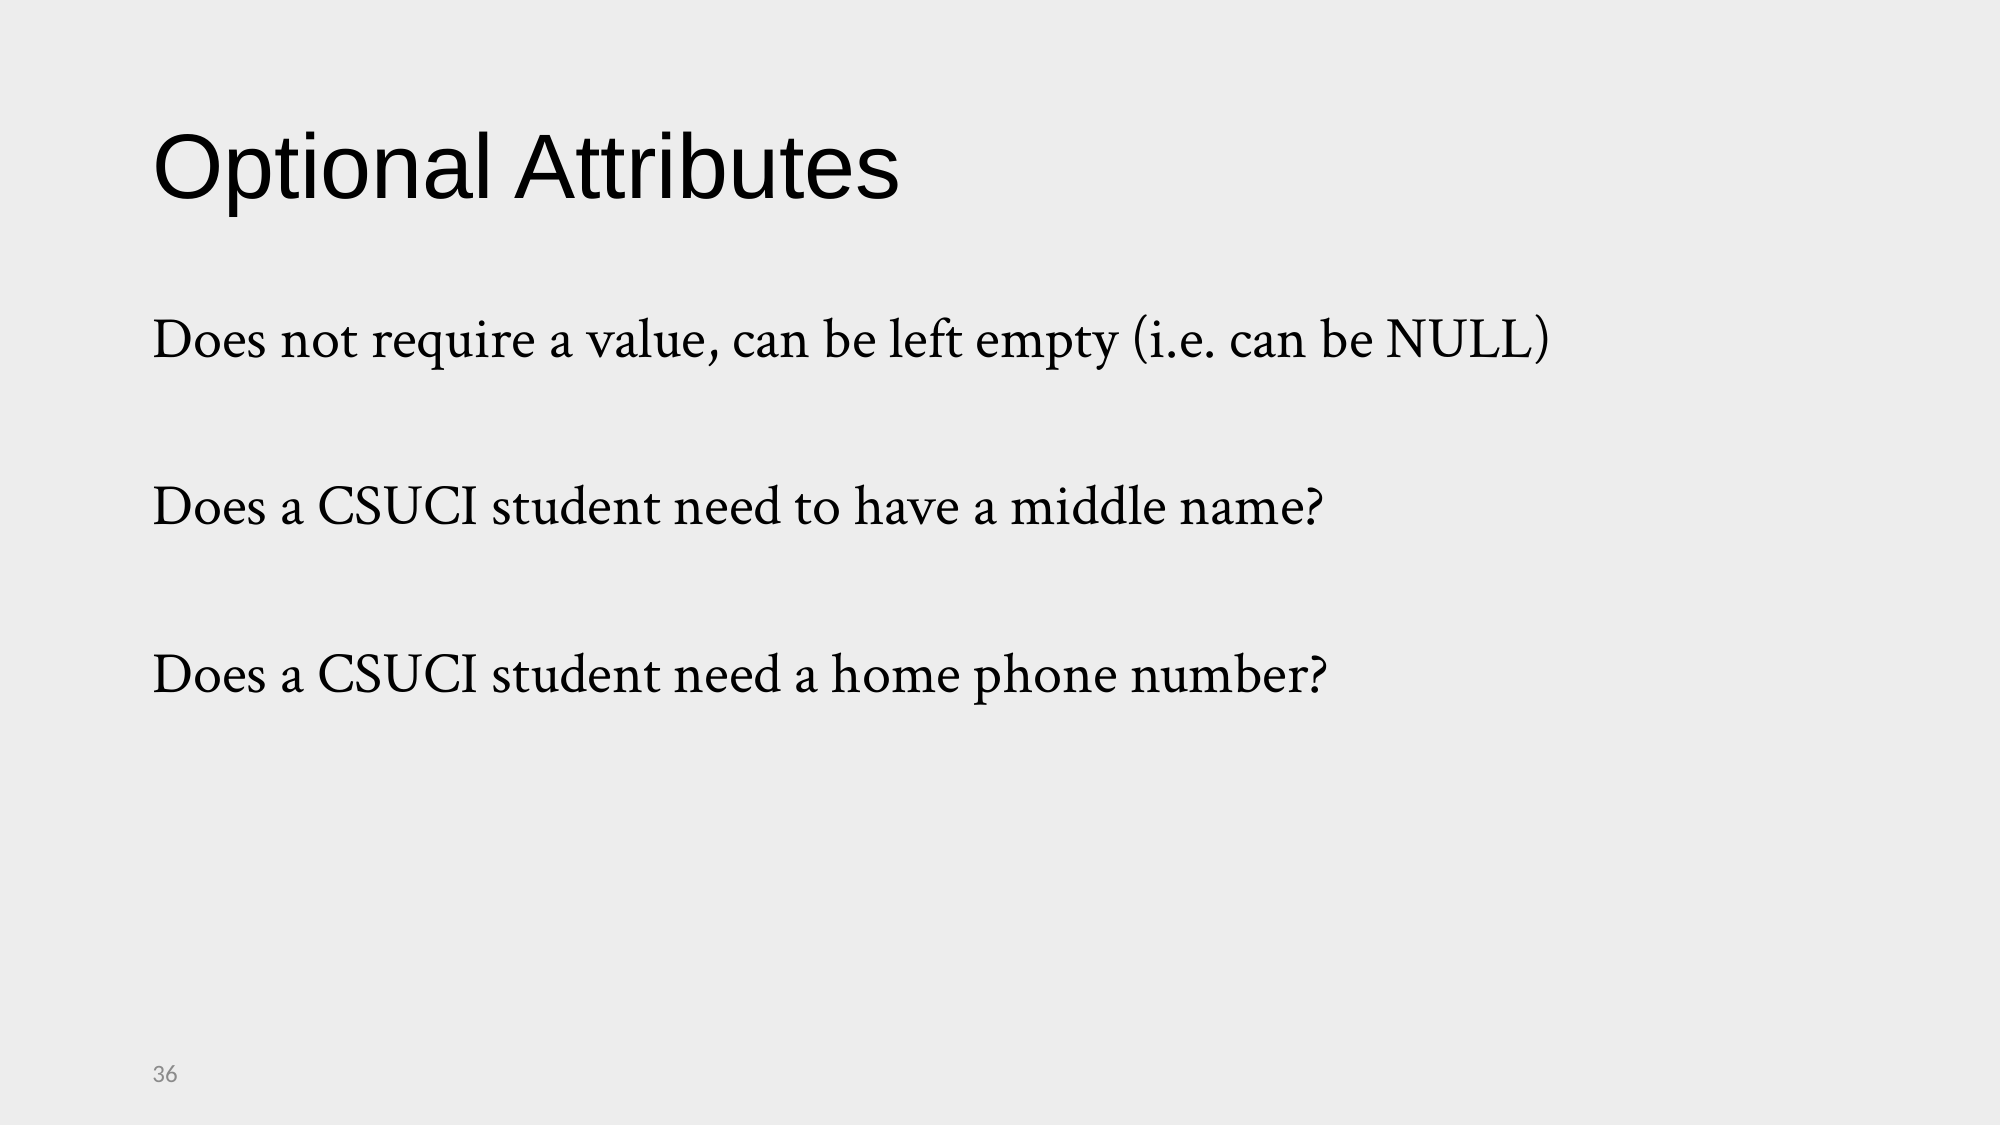

# Optional Attributes
Does not require a value, can be left empty (i.e. can be NULL)

Does a CSUCI student need to have a middle name?

Does a CSUCI student need a home phone number?
36